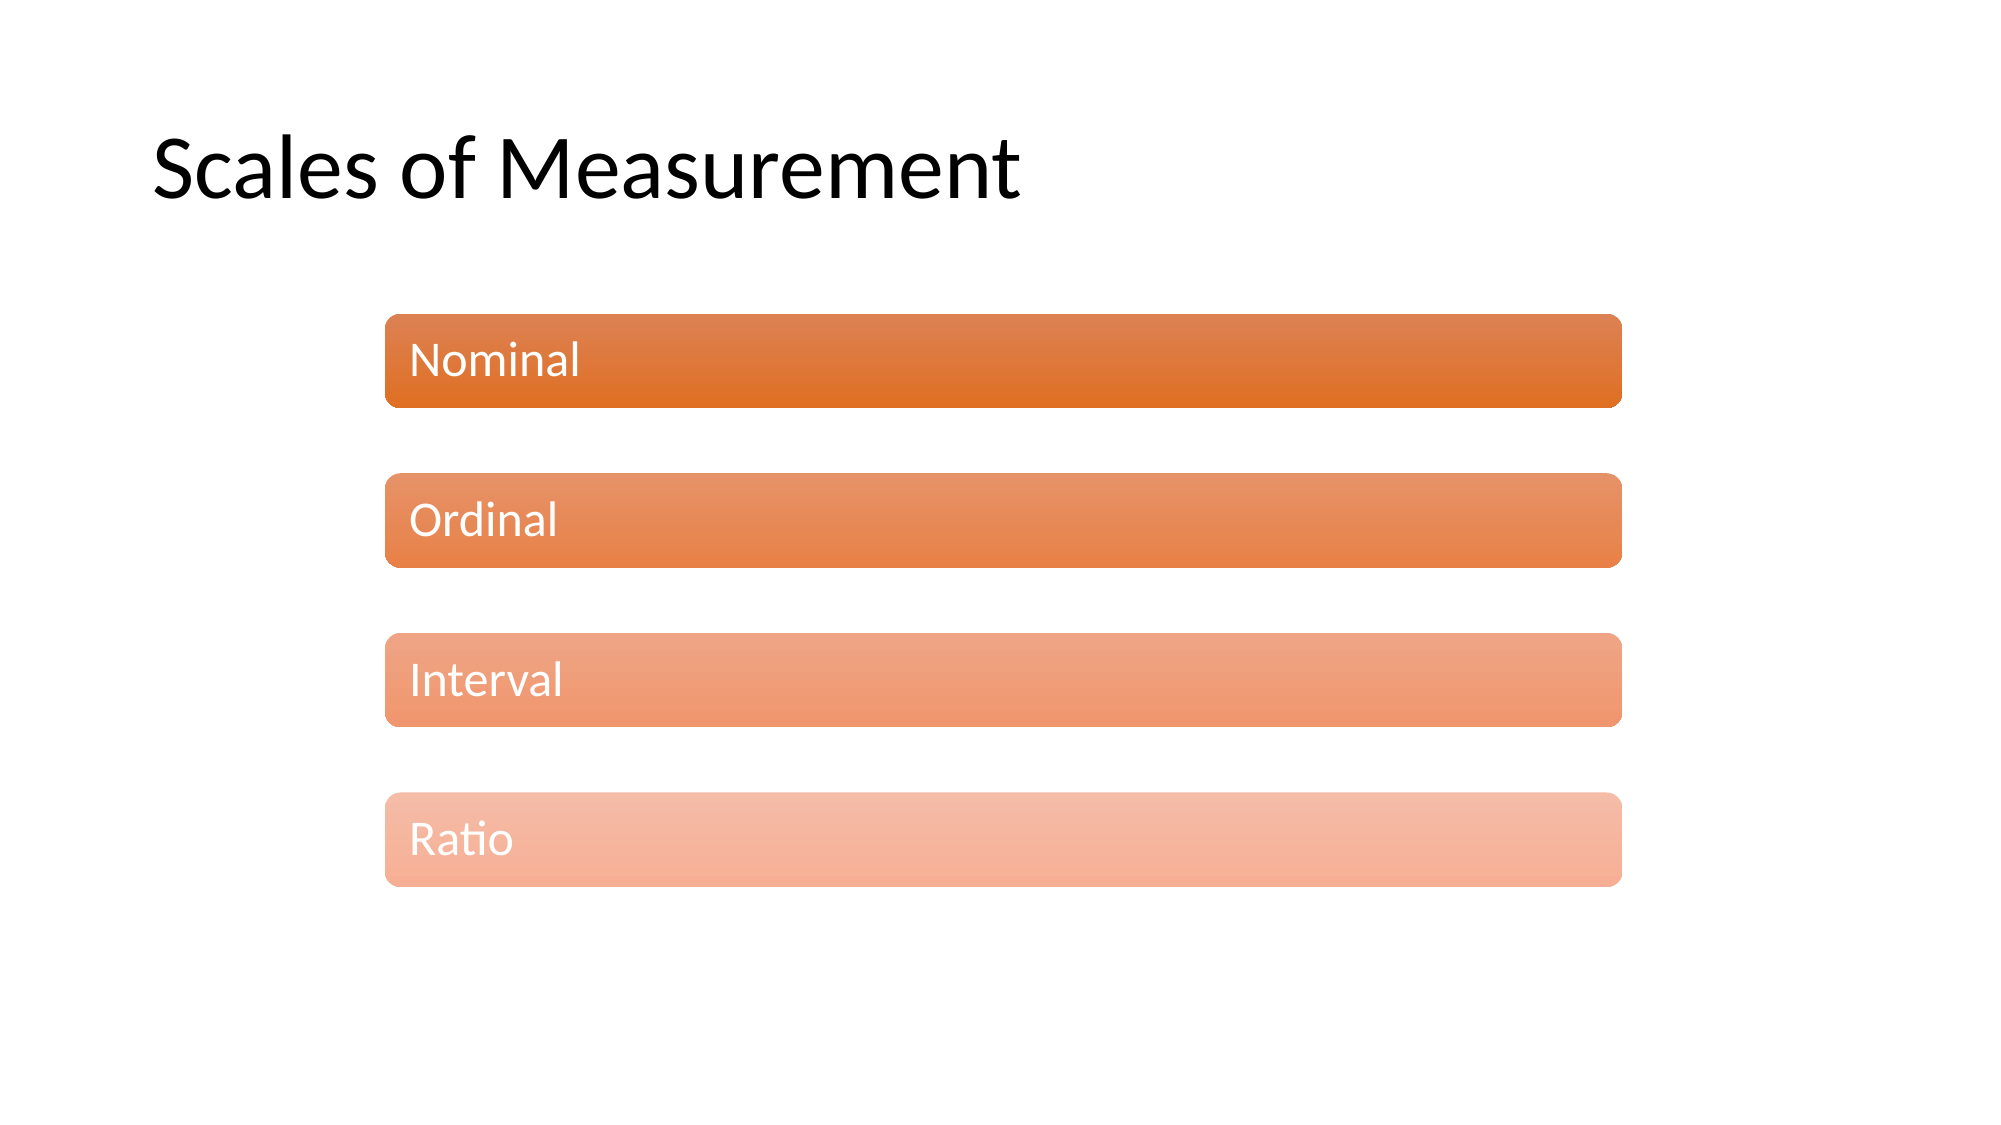

# Scales of Measurement
Nominal

Ordinal

Interval

Ratio